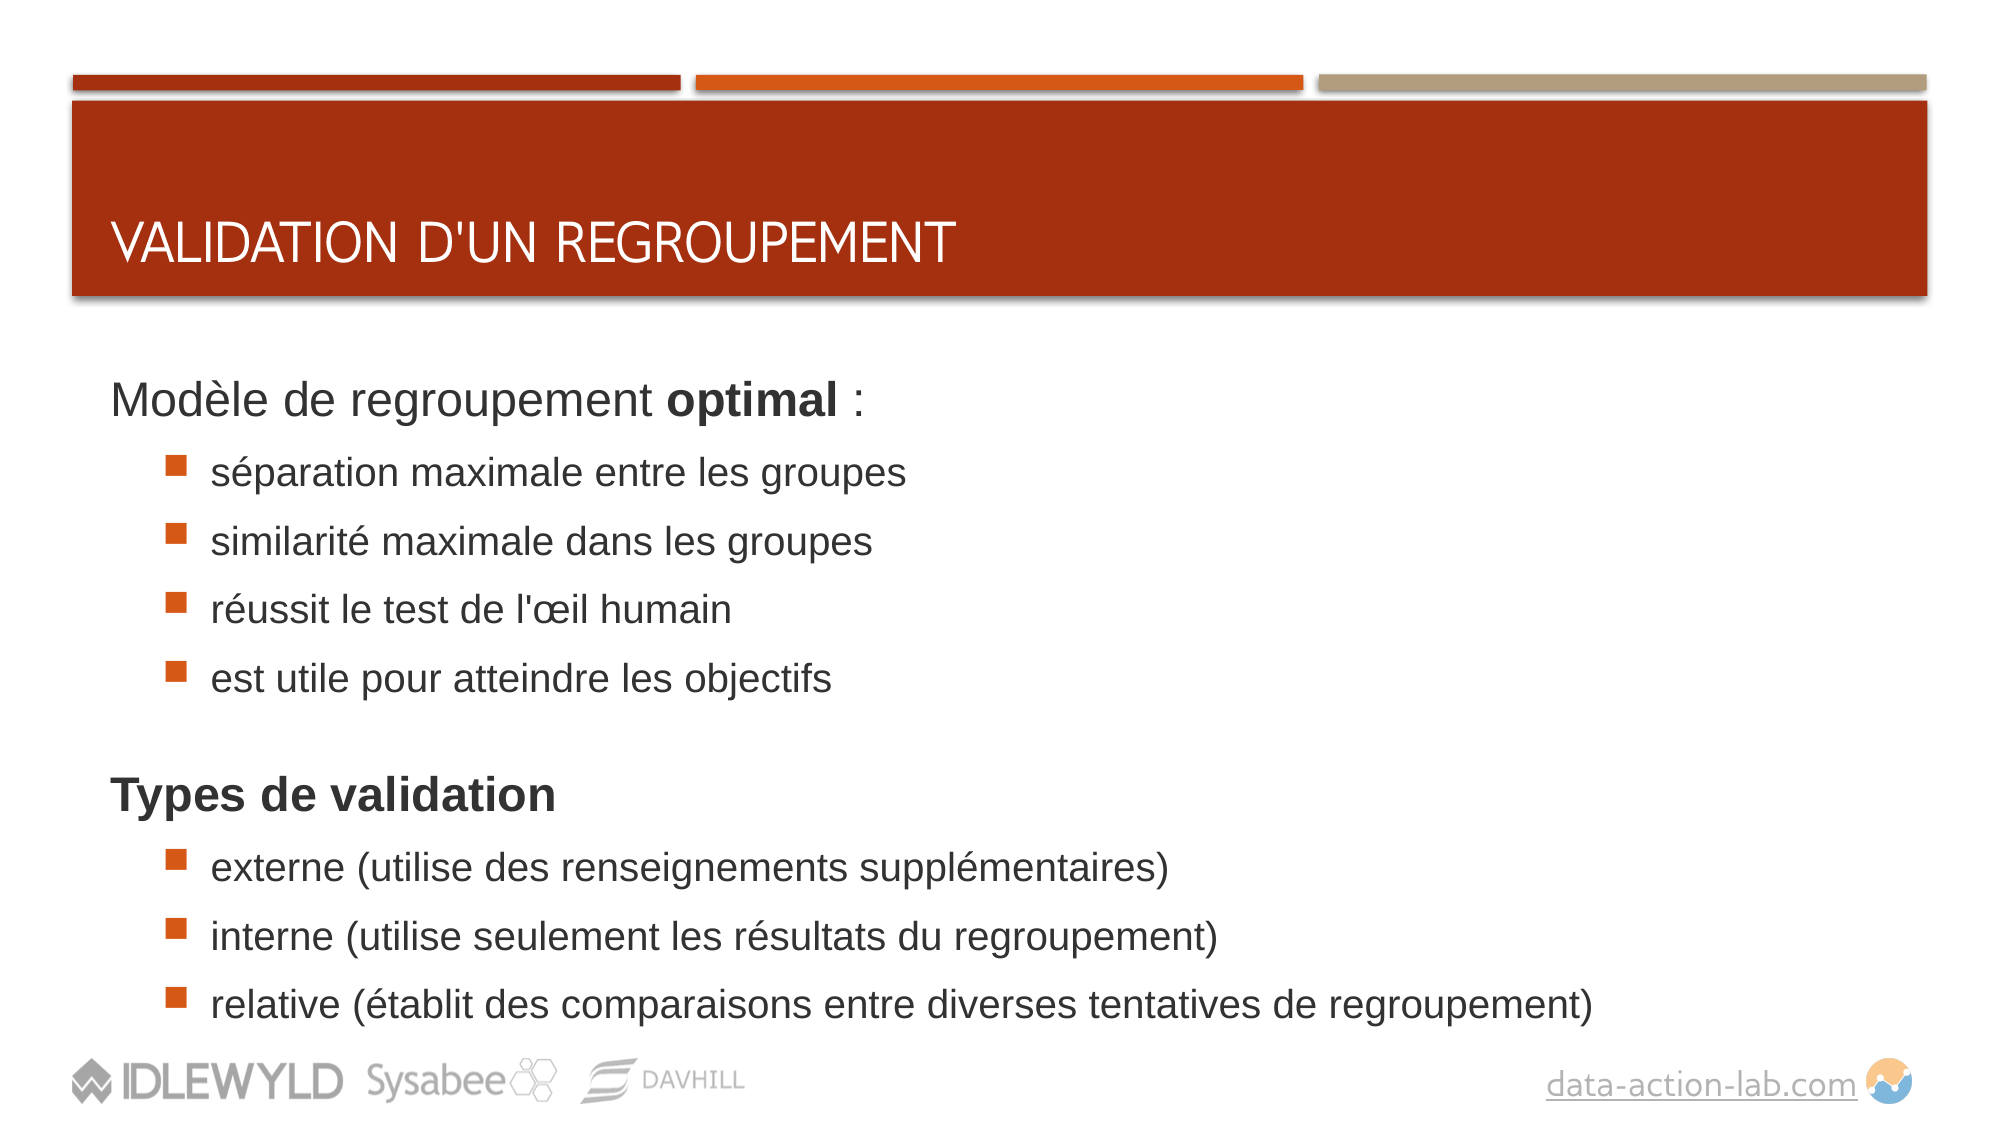

# Validation D'UN REGROUPEMENT
Modèle de regroupement optimal :
séparation maximale entre les groupes
similarité maximale dans les groupes
réussit le test de l'œil humain
est utile pour atteindre les objectifs

Types de validation
externe (utilise des renseignements supplémentaires)
interne (utilise seulement les résultats du regroupement)
relative (établit des comparaisons entre diverses tentatives de regroupement)